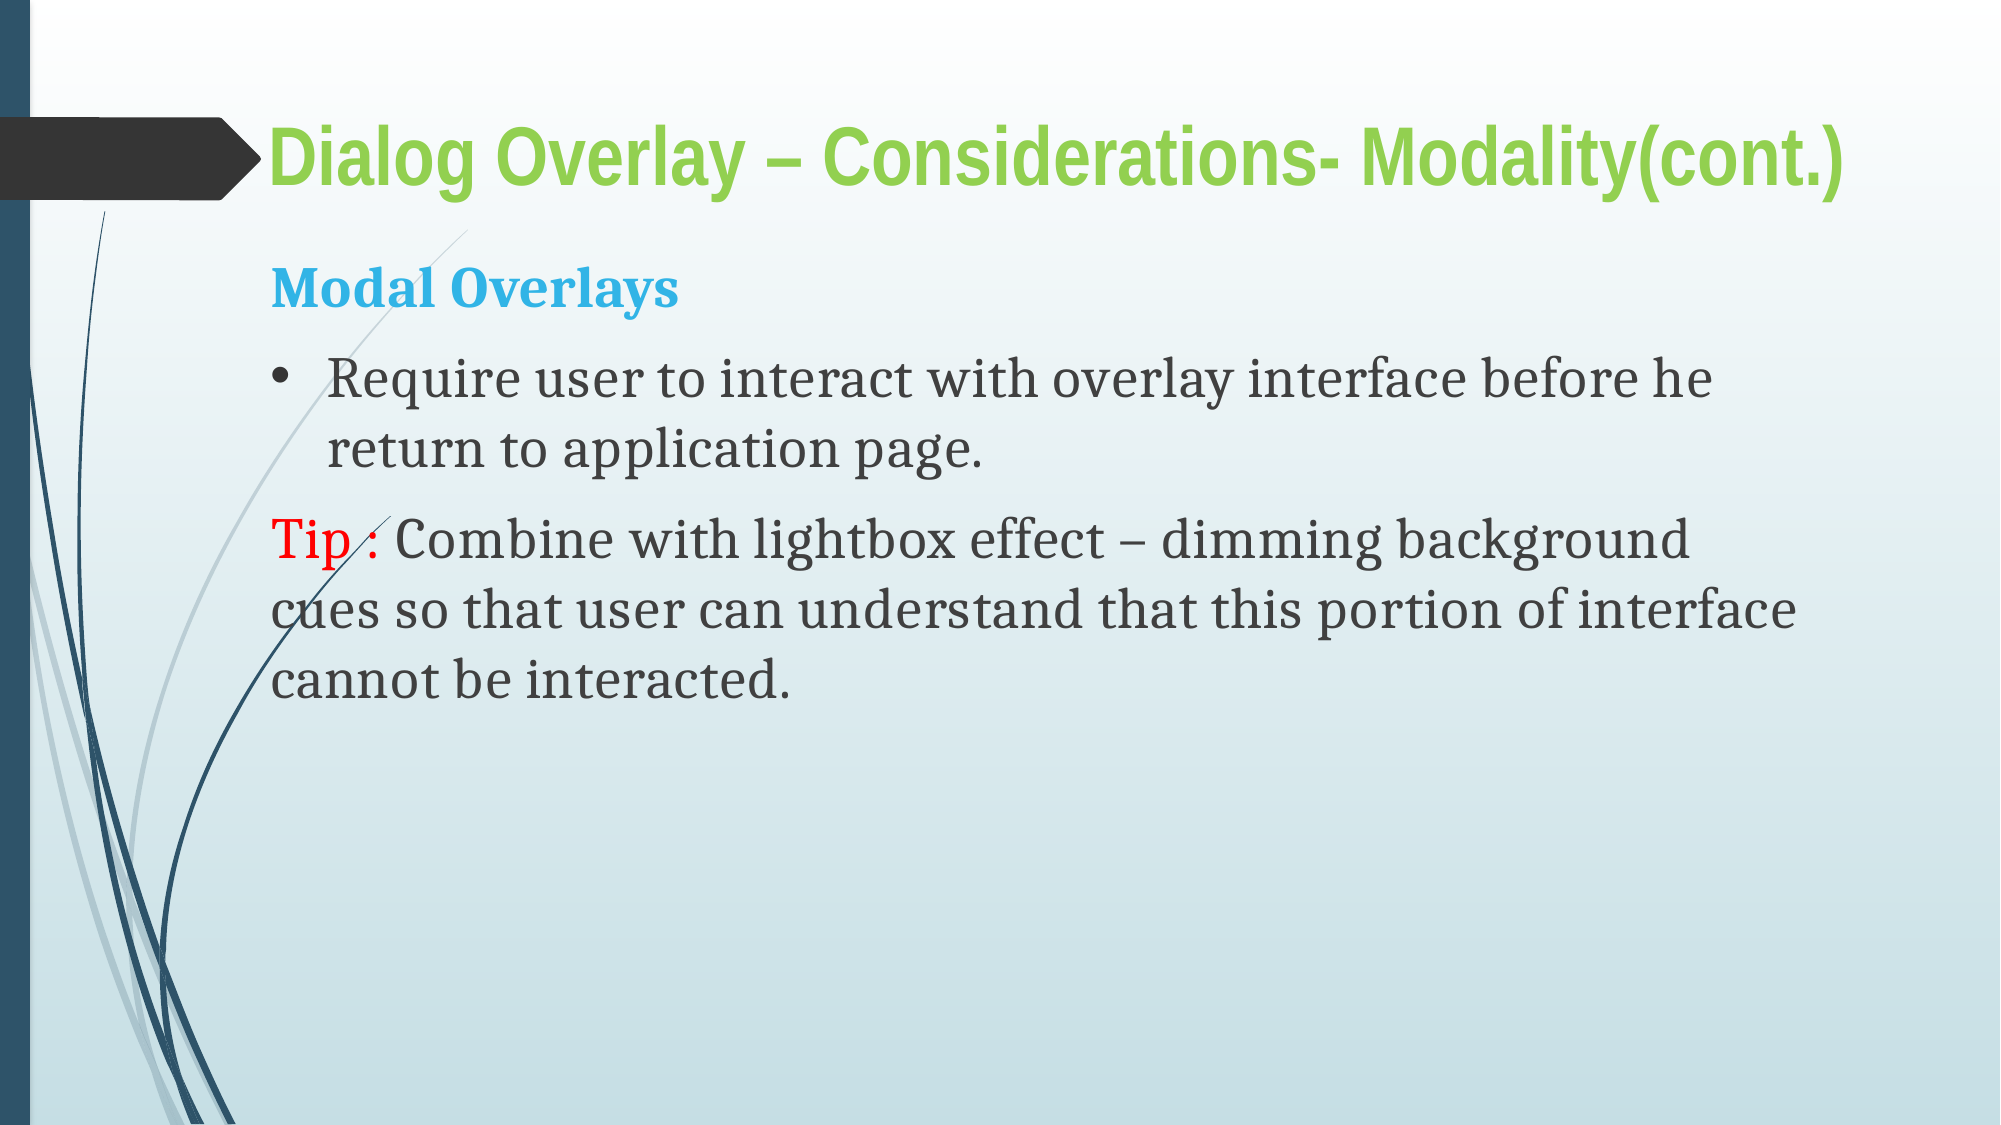

Dialog Overlay – Considerations- Modality(cont.)
Modal Overlays
Require user to interact with overlay interface before he return to application page.
Tip : Combine with lightbox effect – dimming background cues so that user can understand that this portion of interface cannot be interacted.